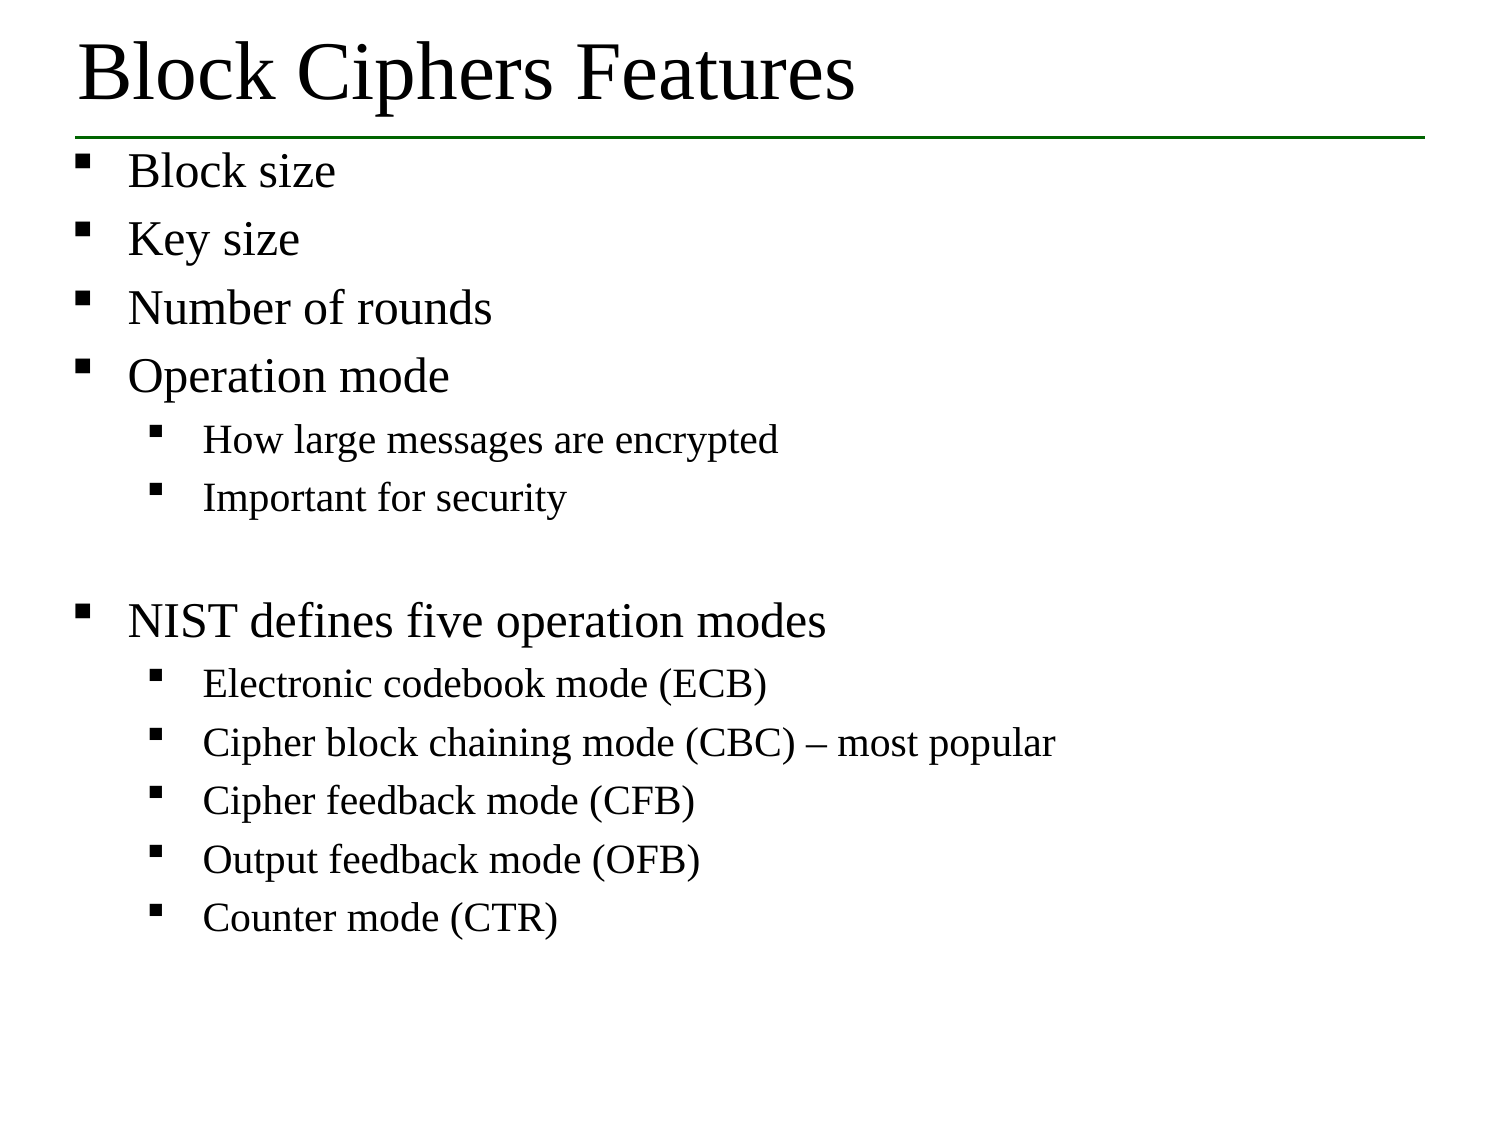

# Block Ciphers Features
Block size
Key size
Number of rounds
Operation mode
How large messages are encrypted
Important for security

NIST defines five operation modes
Electronic codebook mode (ECB)
Cipher block chaining mode (CBC) – most popular
Cipher feedback mode (CFB)
Output feedback mode (OFB)
Counter mode (CTR)

33